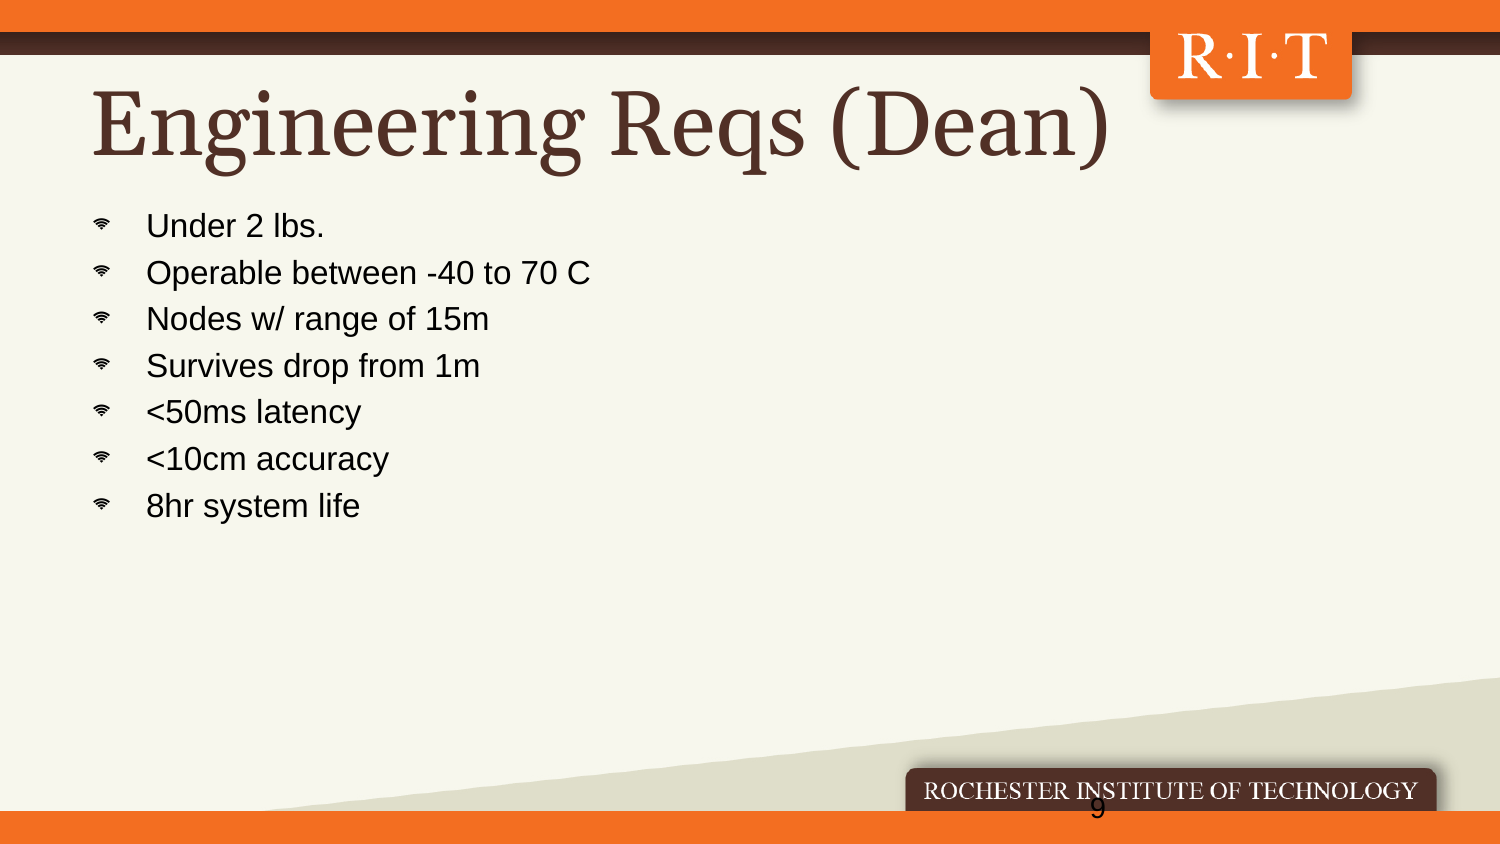

# Engineering Reqs (Dean)
Under 2 lbs.
Operable between -40 to 70 C
Nodes w/ range of 15m
Survives drop from 1m
<50ms latency
<10cm accuracy
8hr system life

9